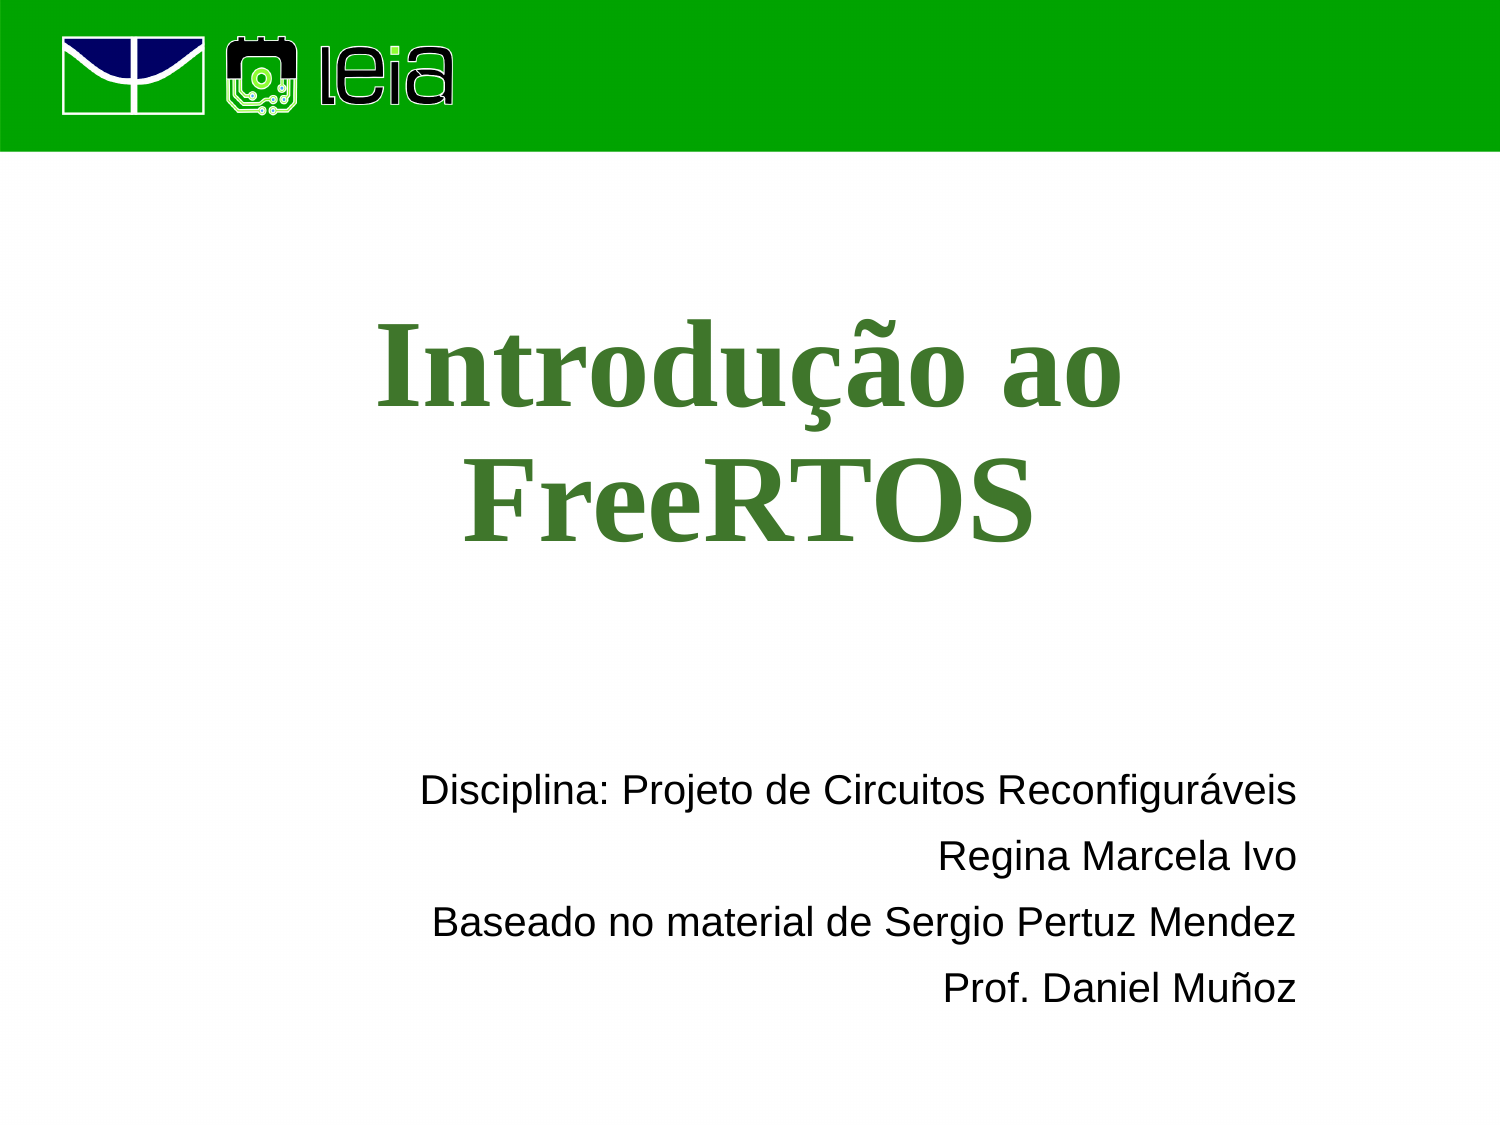

# Introdução ao FreeRTOS
Disciplina: Projeto de Circuitos Reconfiguráveis
Regina Marcela Ivo
Baseado no material de Sergio Pertuz Mendez
Prof. Daniel Muñoz